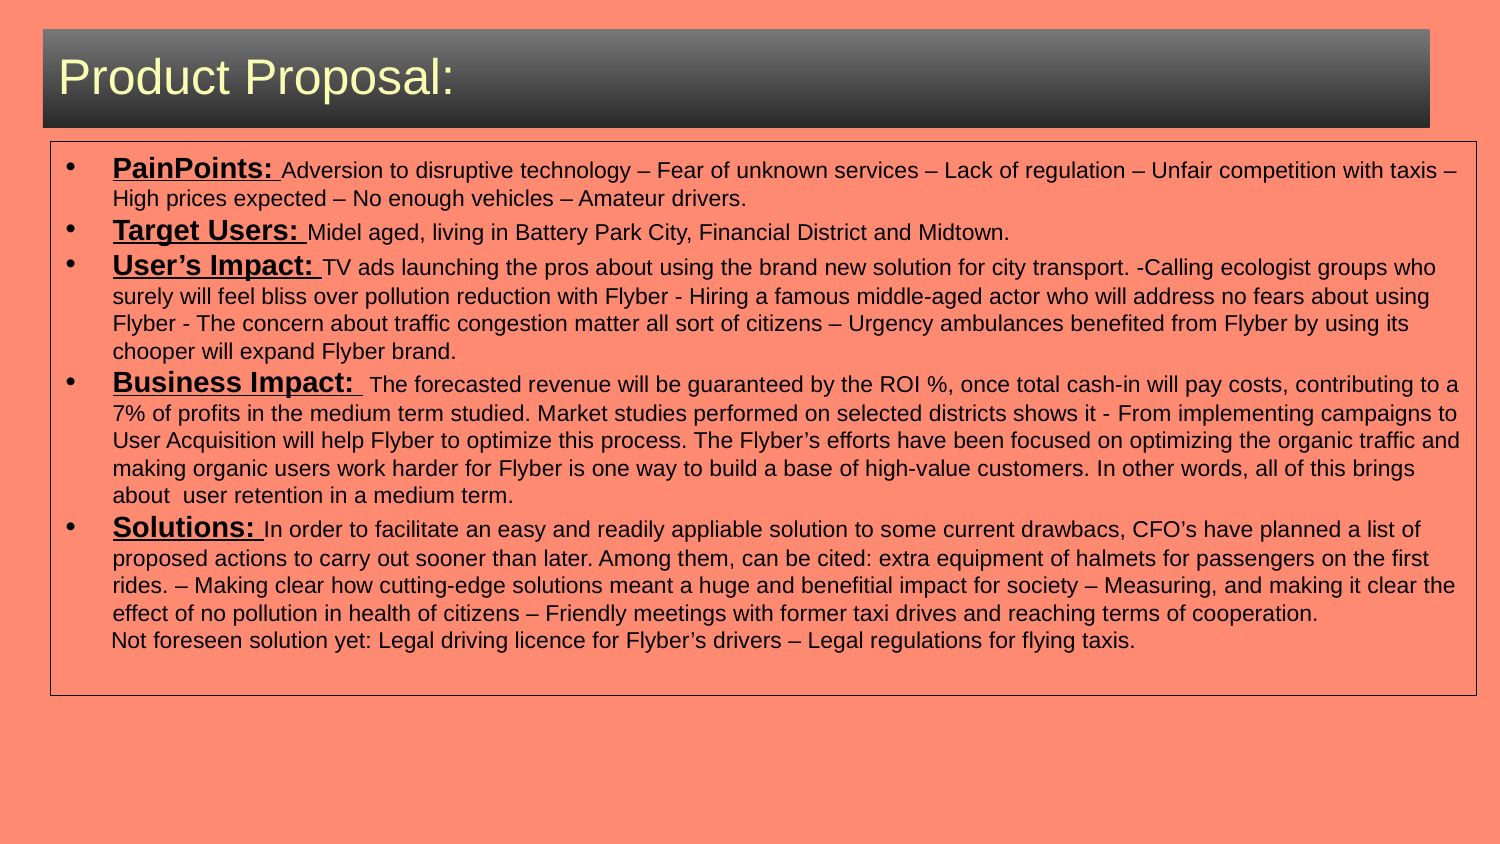

Product Proposal:

PainPoints: Adversion to disruptive technology – Fear of unknown services – Lack of regulation – Unfair competition with taxis – High prices expected – No enough vehicles – Amateur drivers.
Target Users: Midel aged, living in Battery Park City, Financial District and Midtown.
User’s Impact: TV ads launching the pros about using the brand new solution for city transport. -Calling ecologist groups who surely will feel bliss over pollution reduction with Flyber - Hiring a famous middle-aged actor who will address no fears about using Flyber - The concern about traffic congestion matter all sort of citizens – Urgency ambulances benefited from Flyber by using its chooper will expand Flyber brand.
Business Impact:  The forecasted revenue will be guaranteed by the ROI %, once total cash-in will pay costs, contributing to a 7% of profits in the medium term studied. Market studies performed on selected districts shows it - From implementing campaigns to User Acquisition will help Flyber to optimize this process. The Flyber’s efforts have been focused on optimizing the organic traffic and making organic users work harder for Flyber is one way to build a base of high-value customers. In other words, all of this brings about  user retention in a medium term.
Solutions: In order to facilitate an easy and readily appliable solution to some current drawbacs, CFO’s have planned a list of proposed actions to carry out sooner than later. Among them, can be cited: extra equipment of halmets for passengers on the first rides. – Making clear how cutting-edge solutions meant a huge and benefitial impact for society – Measuring, and making it clear the effect of no pollution in health of citizens – Friendly meetings with former taxi drives and reaching terms of cooperation.
       Not foreseen solution yet: Legal driving licence for Flyber’s drivers – Legal regulations for flying taxis.